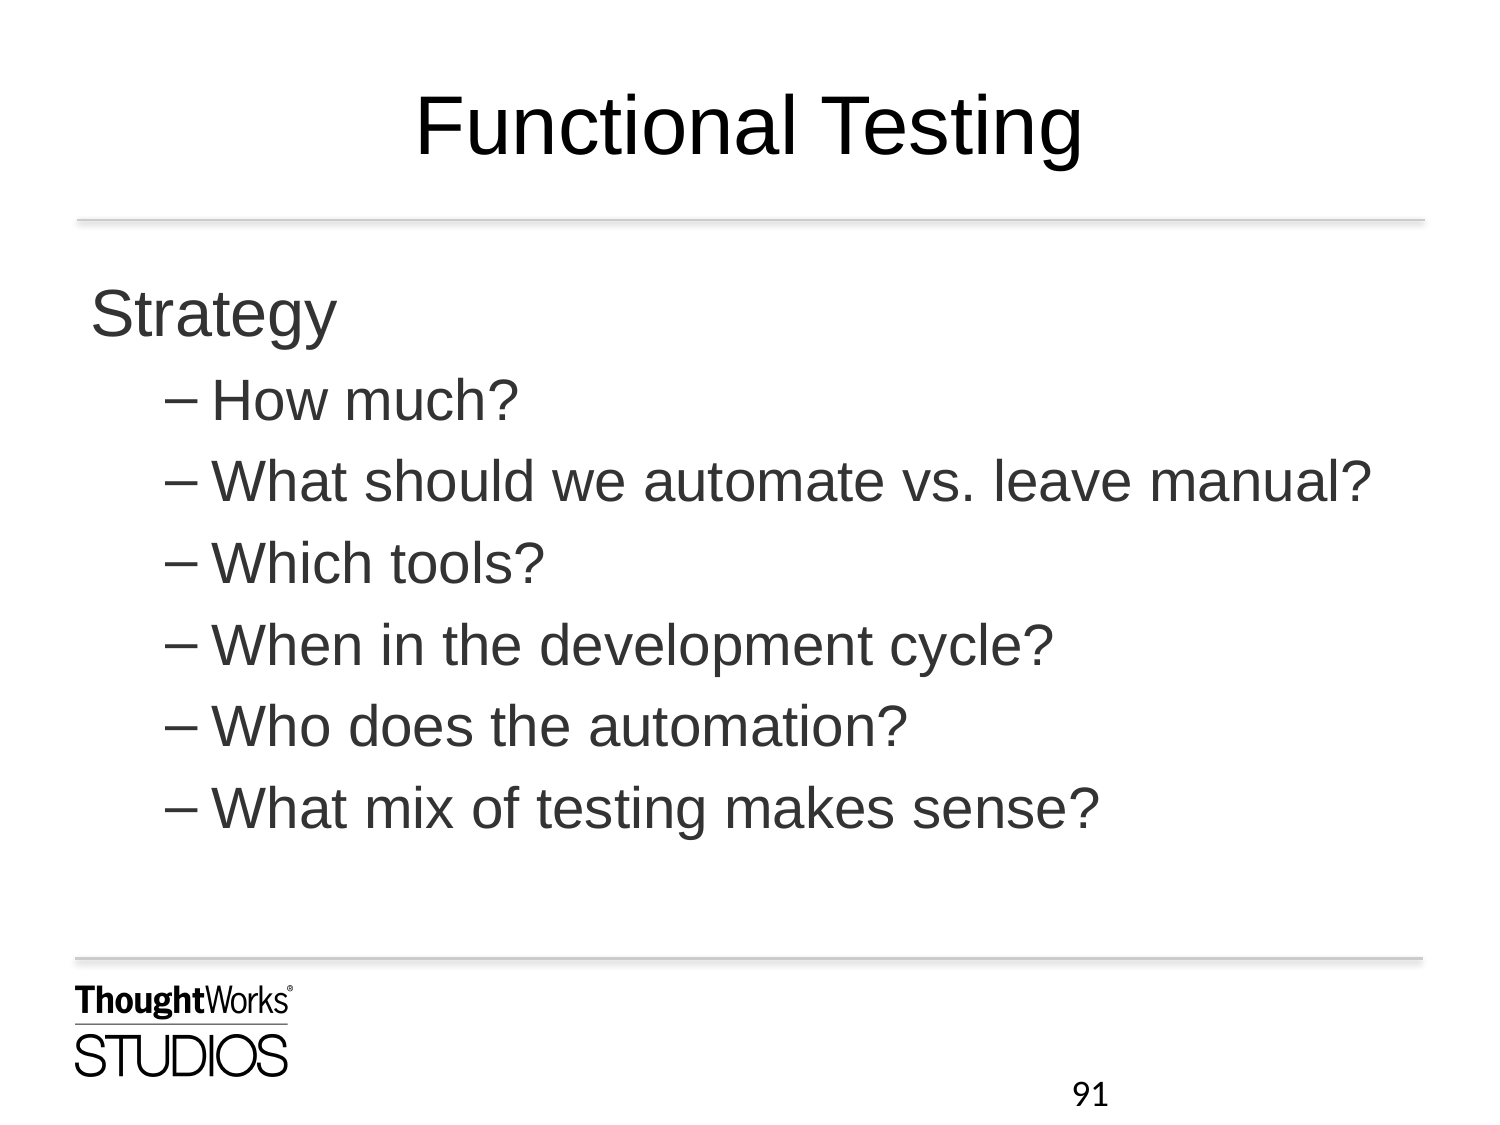

# Functional Testing
Strategy
How much?
What should we automate vs. leave manual?
Which tools?
When in the development cycle?
Who does the automation?
What mix of testing makes sense?

91